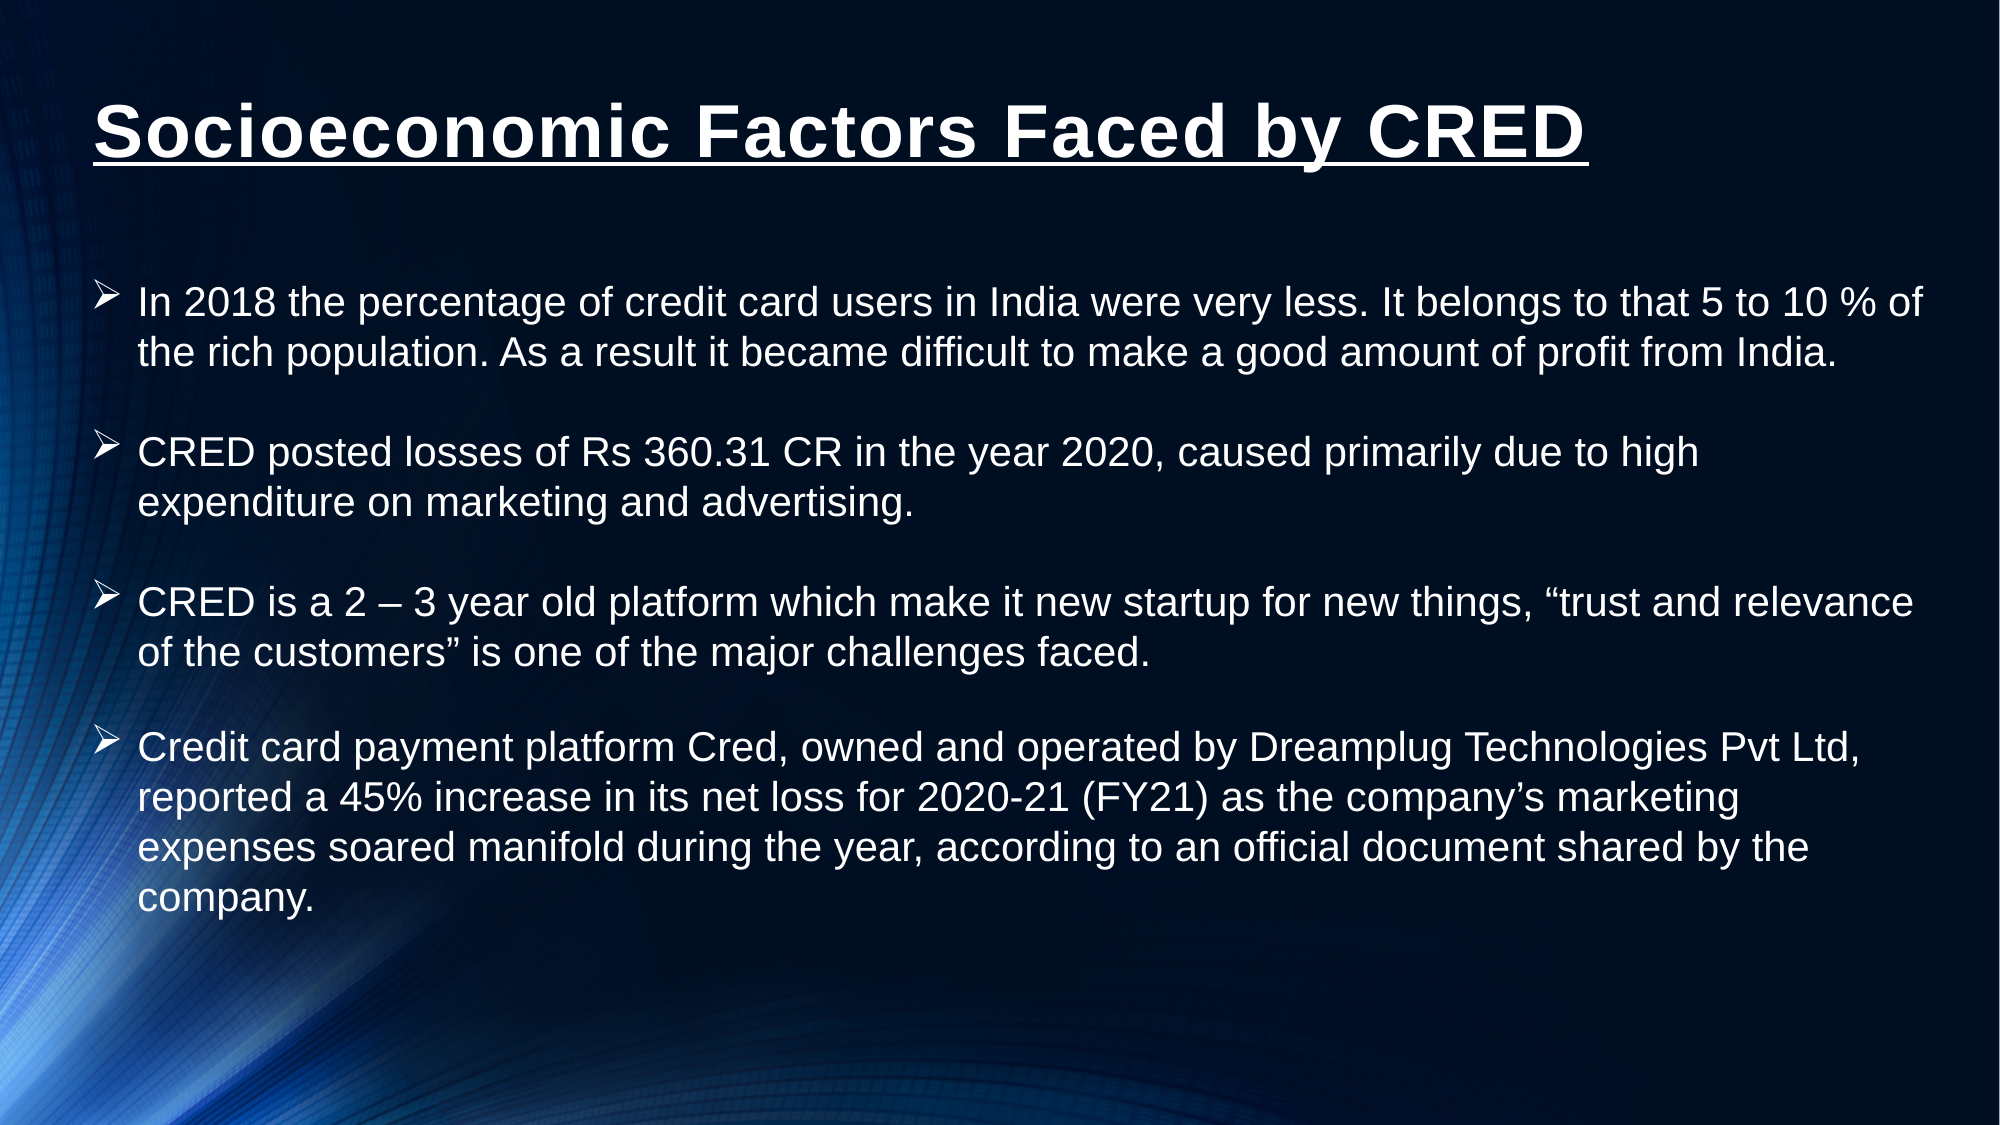

# Socioeconomic Factors Faced by CRED
In 2018 the percentage of credit card users in India were very less. It belongs to that 5 to 10 % of the rich population. As a result it became difficult to make a good amount of profit from India.

CRED posted losses of Rs 360.31 CR in the year 2020, caused primarily due to high expenditure on marketing and advertising.

CRED is a 2 – 3 year old platform which make it new startup for new things, “trust and relevance of the customers” is one of the major challenges faced.

Credit card payment platform Cred, owned and operated by Dreamplug Technologies Pvt Ltd, reported a 45% increase in its net loss for 2020-21 (FY21) as the company’s marketing expenses soared manifold during the year, according to an official document shared by the company.